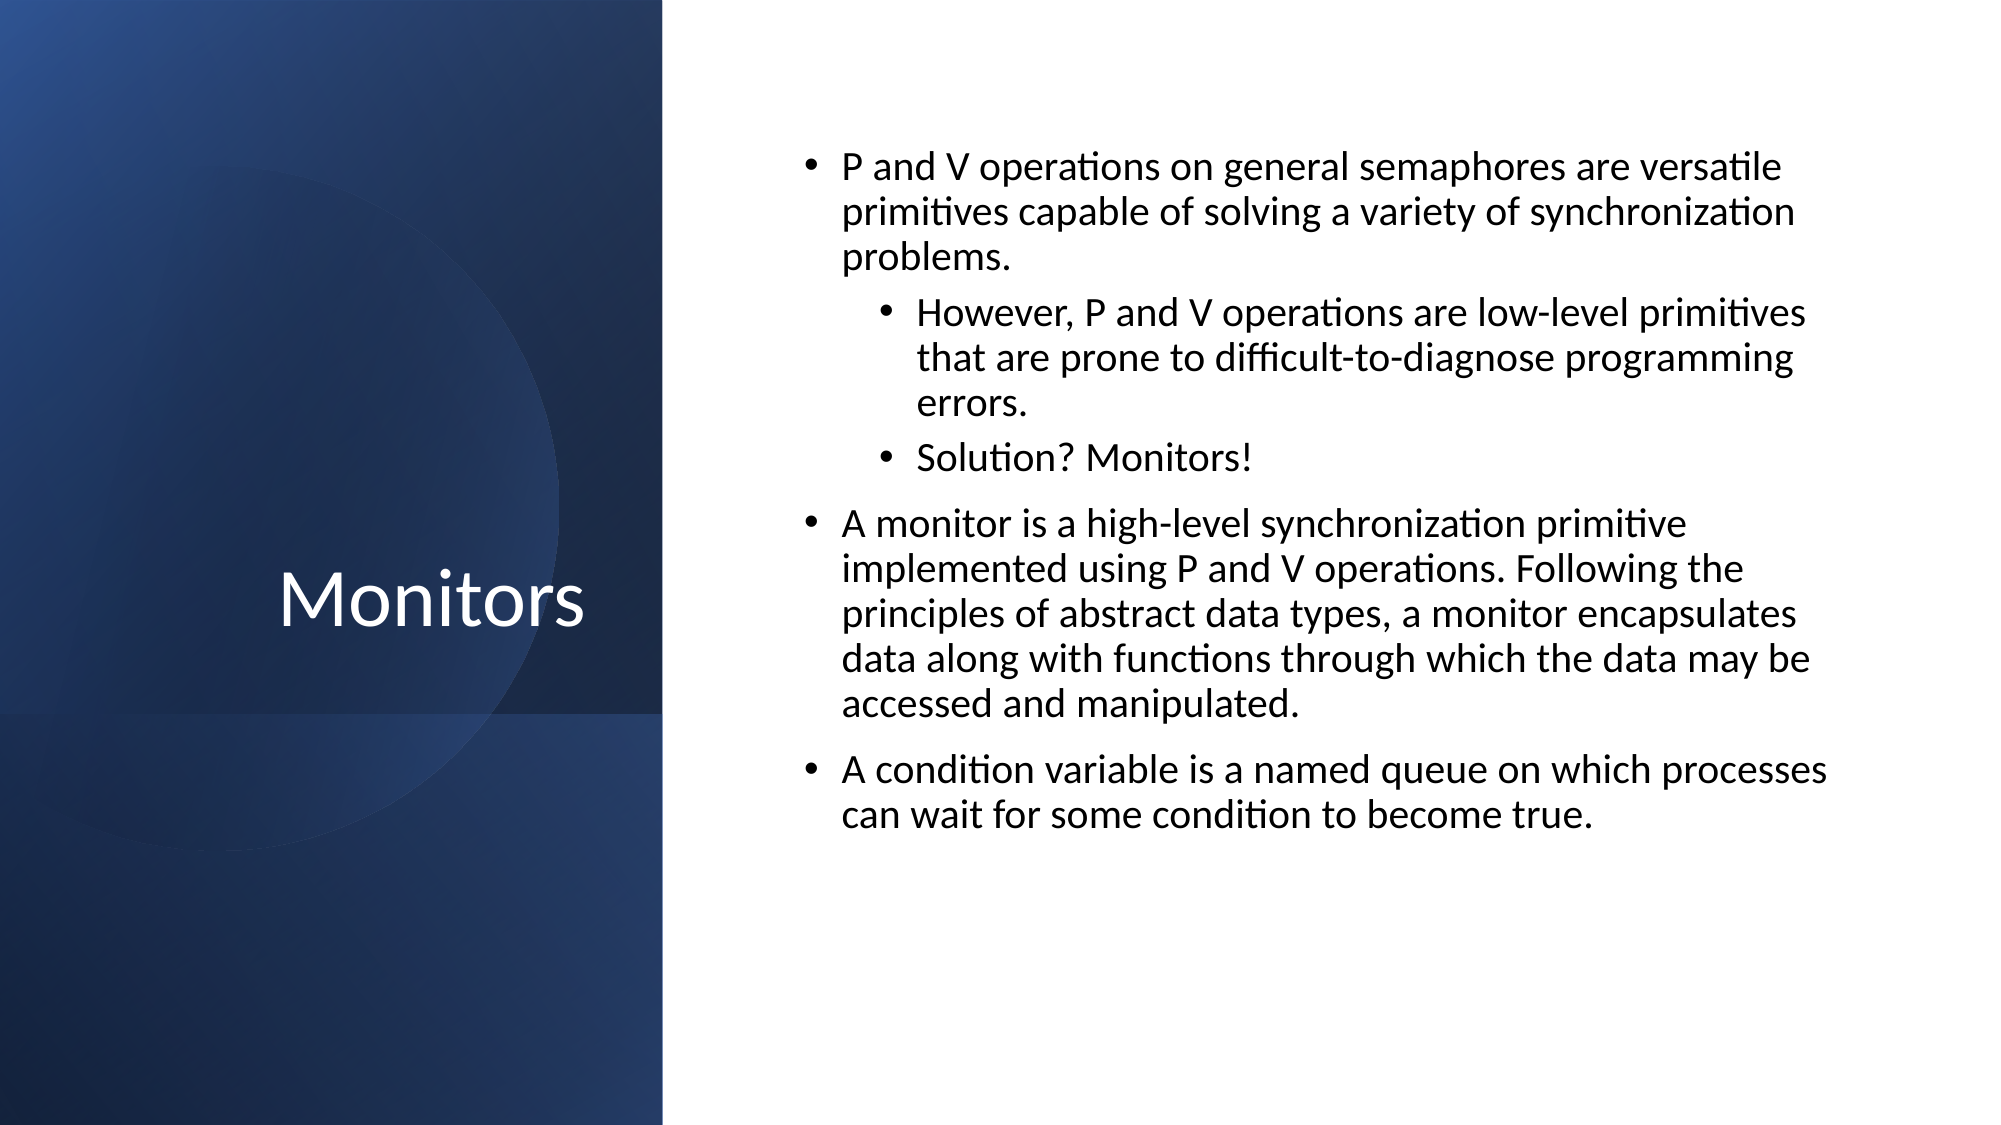

# Monitors
P and V operations on general semaphores are versatile primitives capable of solving a variety of synchronization problems.
However, P and V operations are low-level primitives that are prone to difficult-to-diagnose programming errors.
Solution? Monitors!
A monitor is a high-level synchronization primitive implemented using P and V operations. Following the principles of abstract data types, a monitor encapsulates data along with functions through which the data may be accessed and manipulated.
A condition variable is a named queue on which processes can wait for some condition to become true.